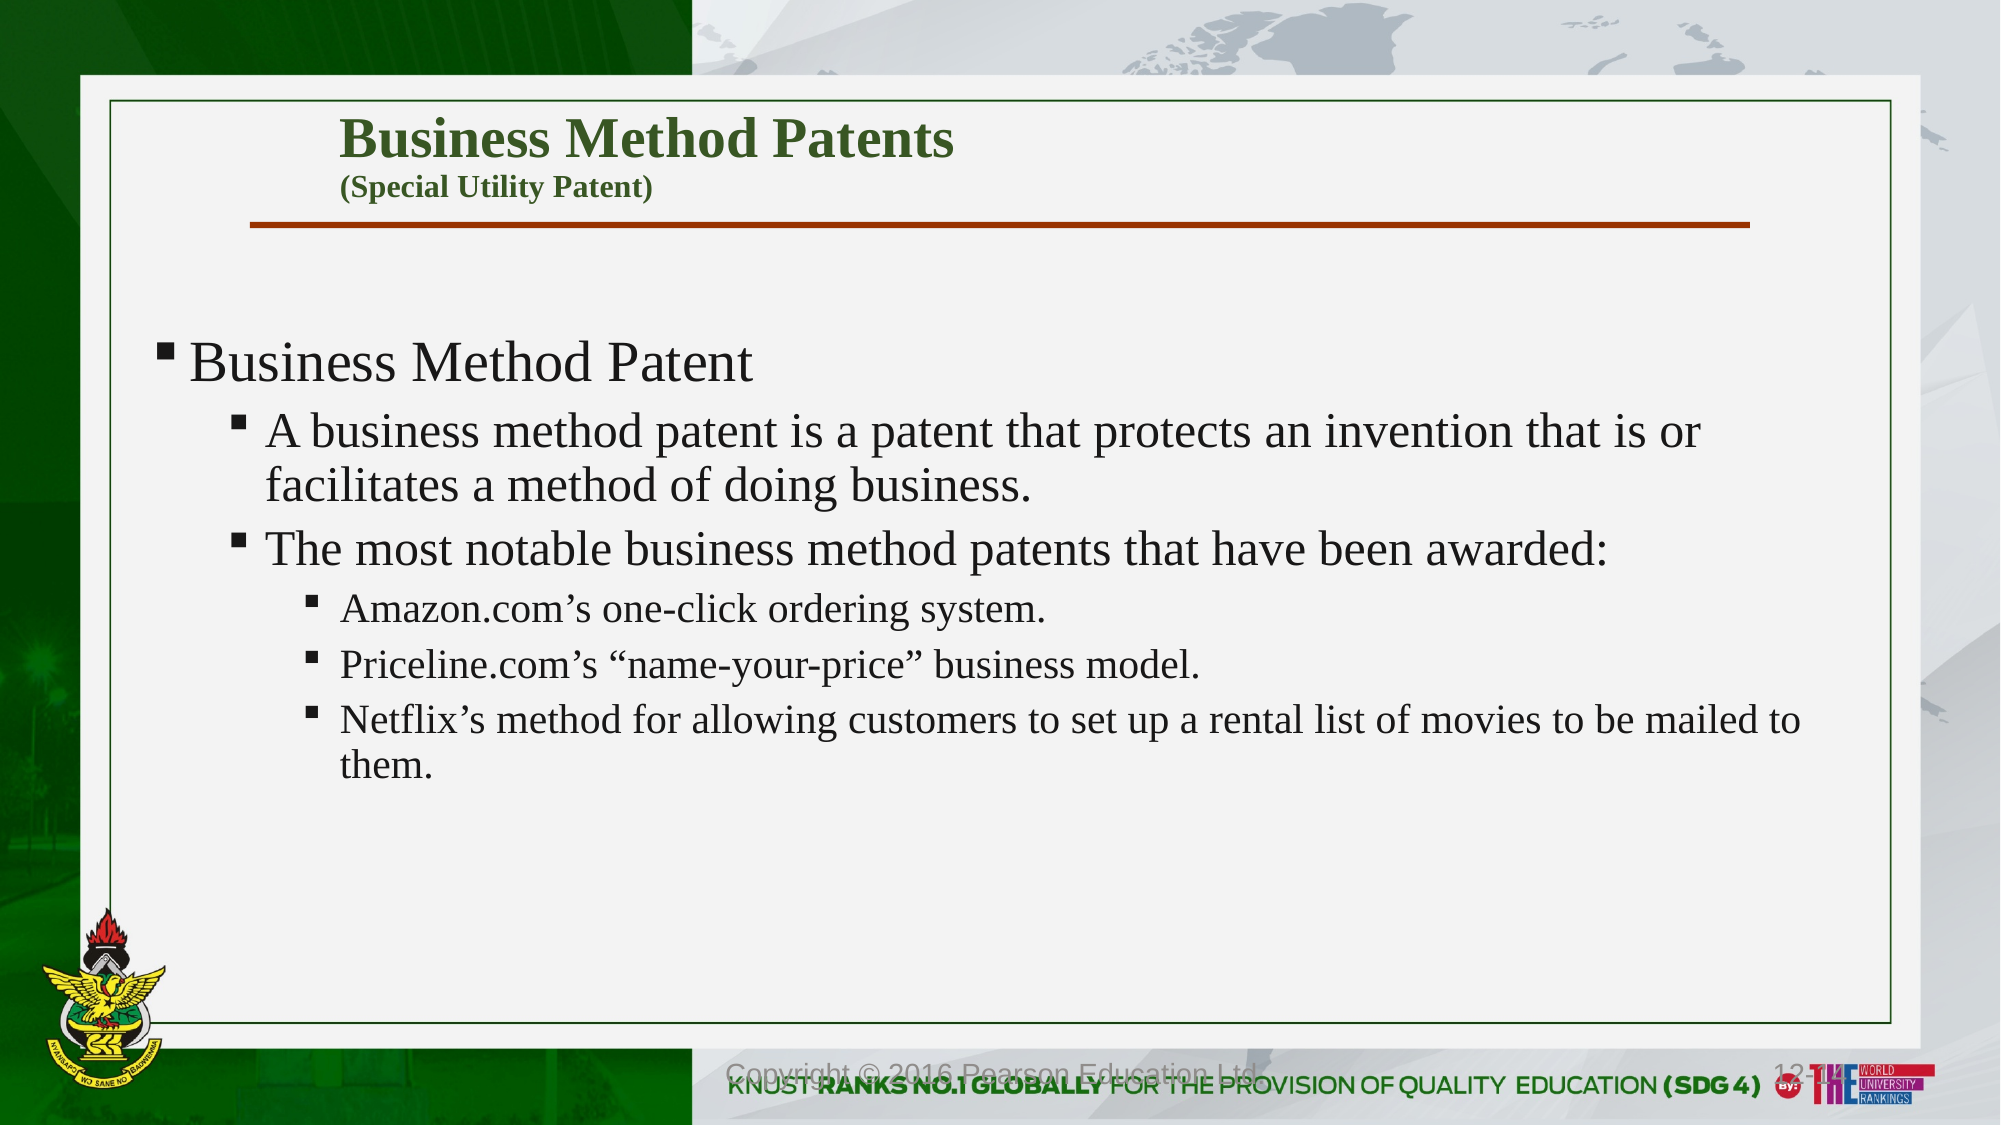

# Business Method Patents (Special Utility Patent)

Business Method Patent
A business method patent is a patent that protects an invention that is or facilitates a method of doing business.
The most notable business method patents that have been awarded:
Amazon.com’s one-click ordering system.
Priceline.com’s “name-your-price” business model.
Netflix’s method for allowing customers to set up a rental list of movies to be mailed to them.
Copyright © 2016 Pearson Education Ltd.
12-14